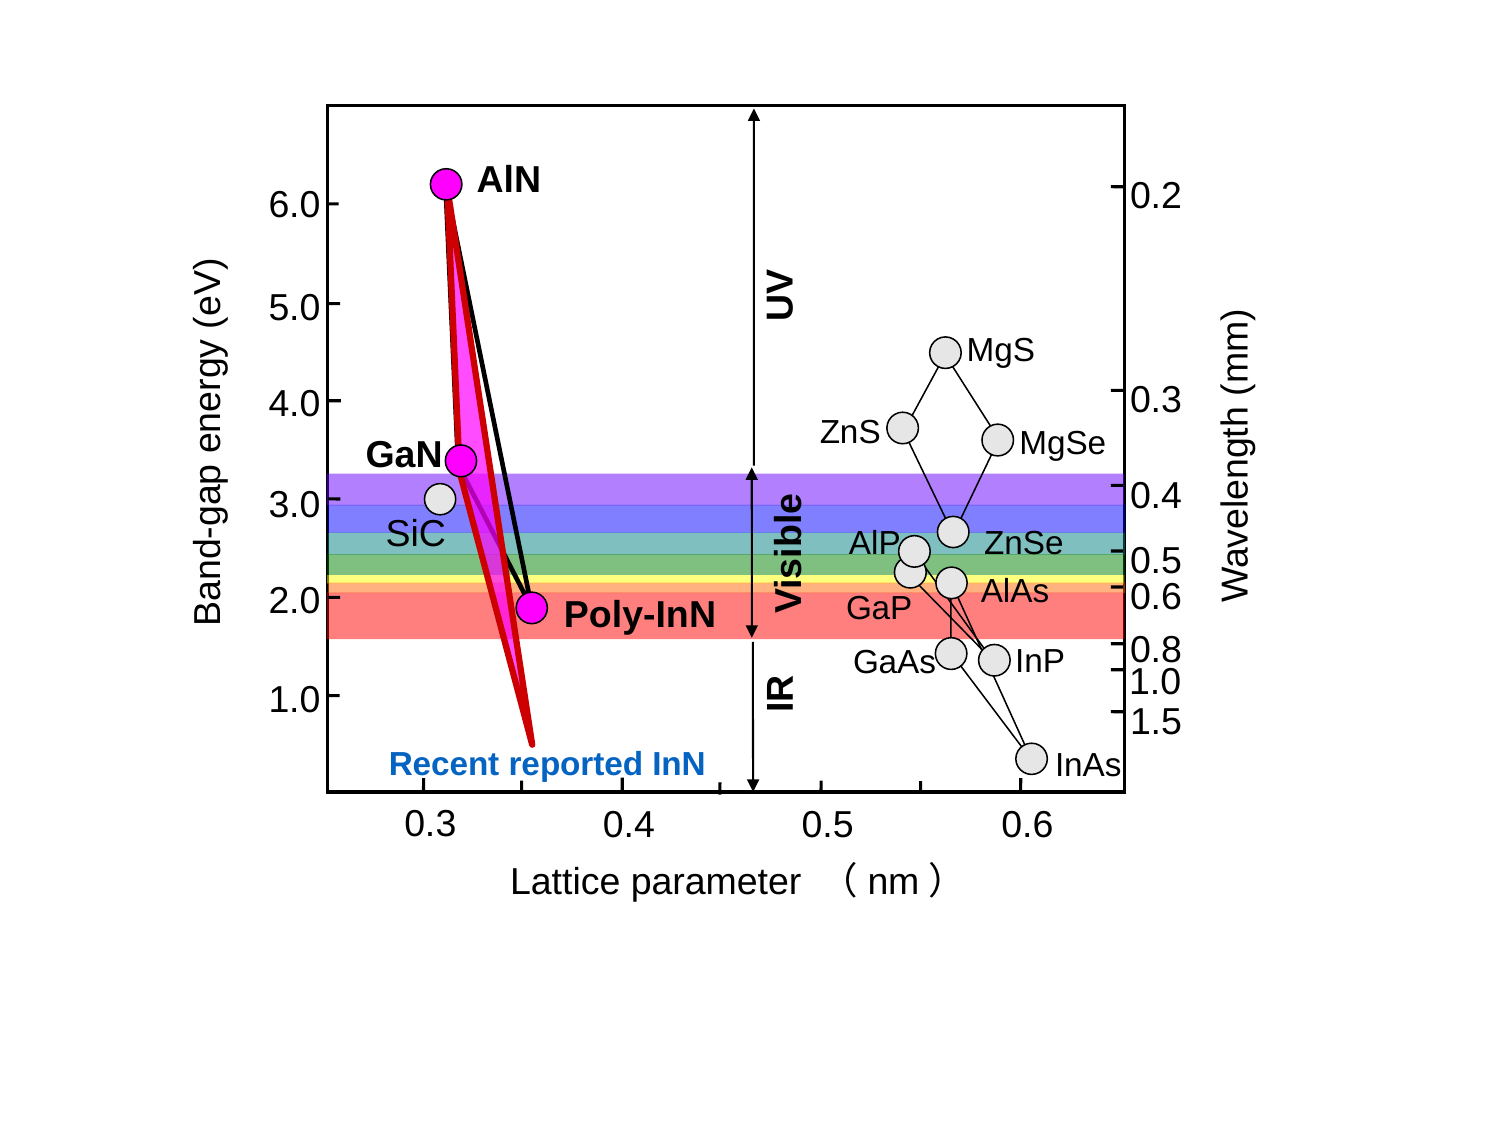

AlN
0.2

6.0

UV
5.0

MgS

0.3
4.0

ZnS
Band-gap energy (eV)

MgSe
GaN

Wavelength (mm)

0.4

3.0

SiC

AlP
ZnSe

0.5
Visible

AlAs
0.6

2.0

GaP
Poly-InN

0.8
InP
GaAs

1.0
1.0

IR
1.5

Recent reported InN
InAs

0.3
0.4
0.5
0.6
Lattice parameter （nm）
48